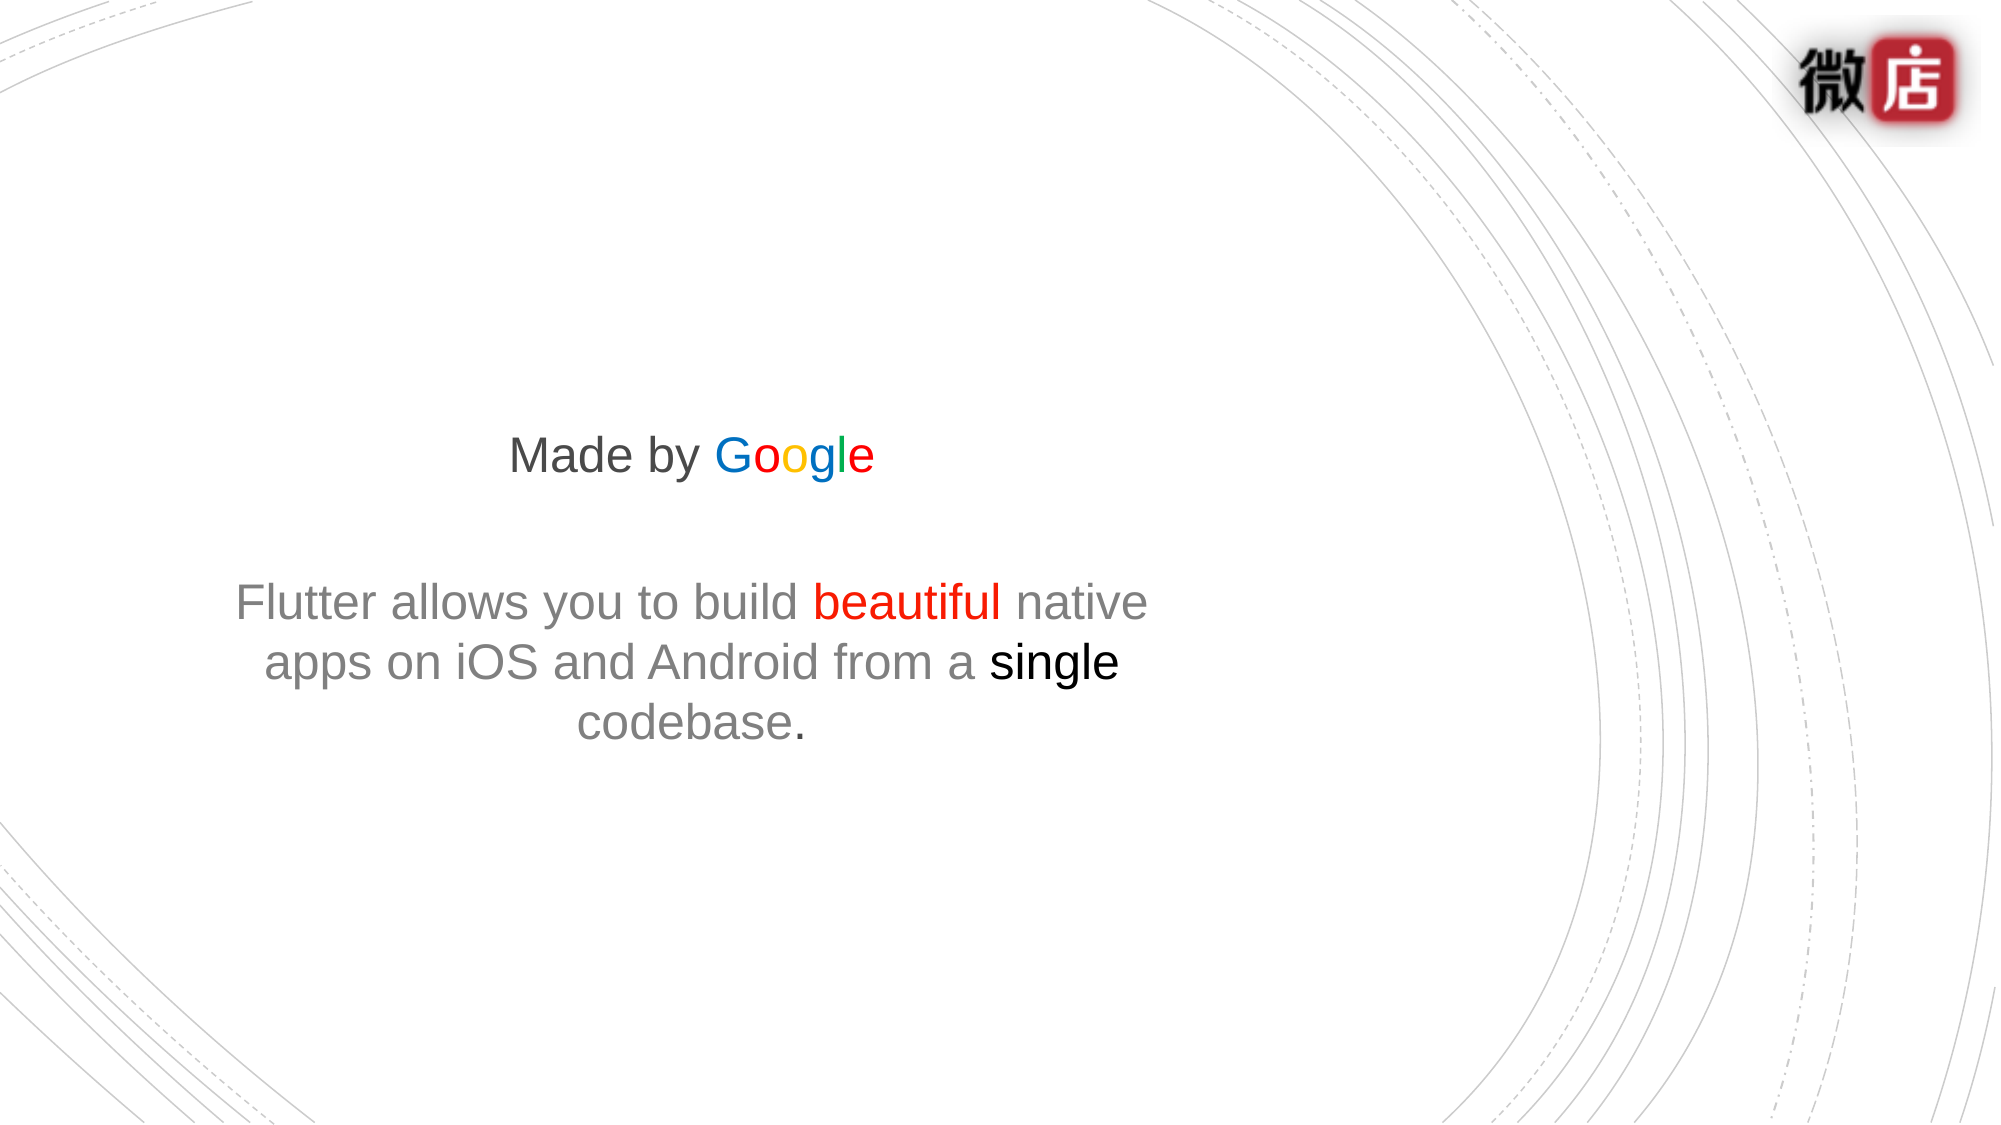

Made by Google
Flutter allows you to build beautiful native apps on iOS and Android from a single codebase.